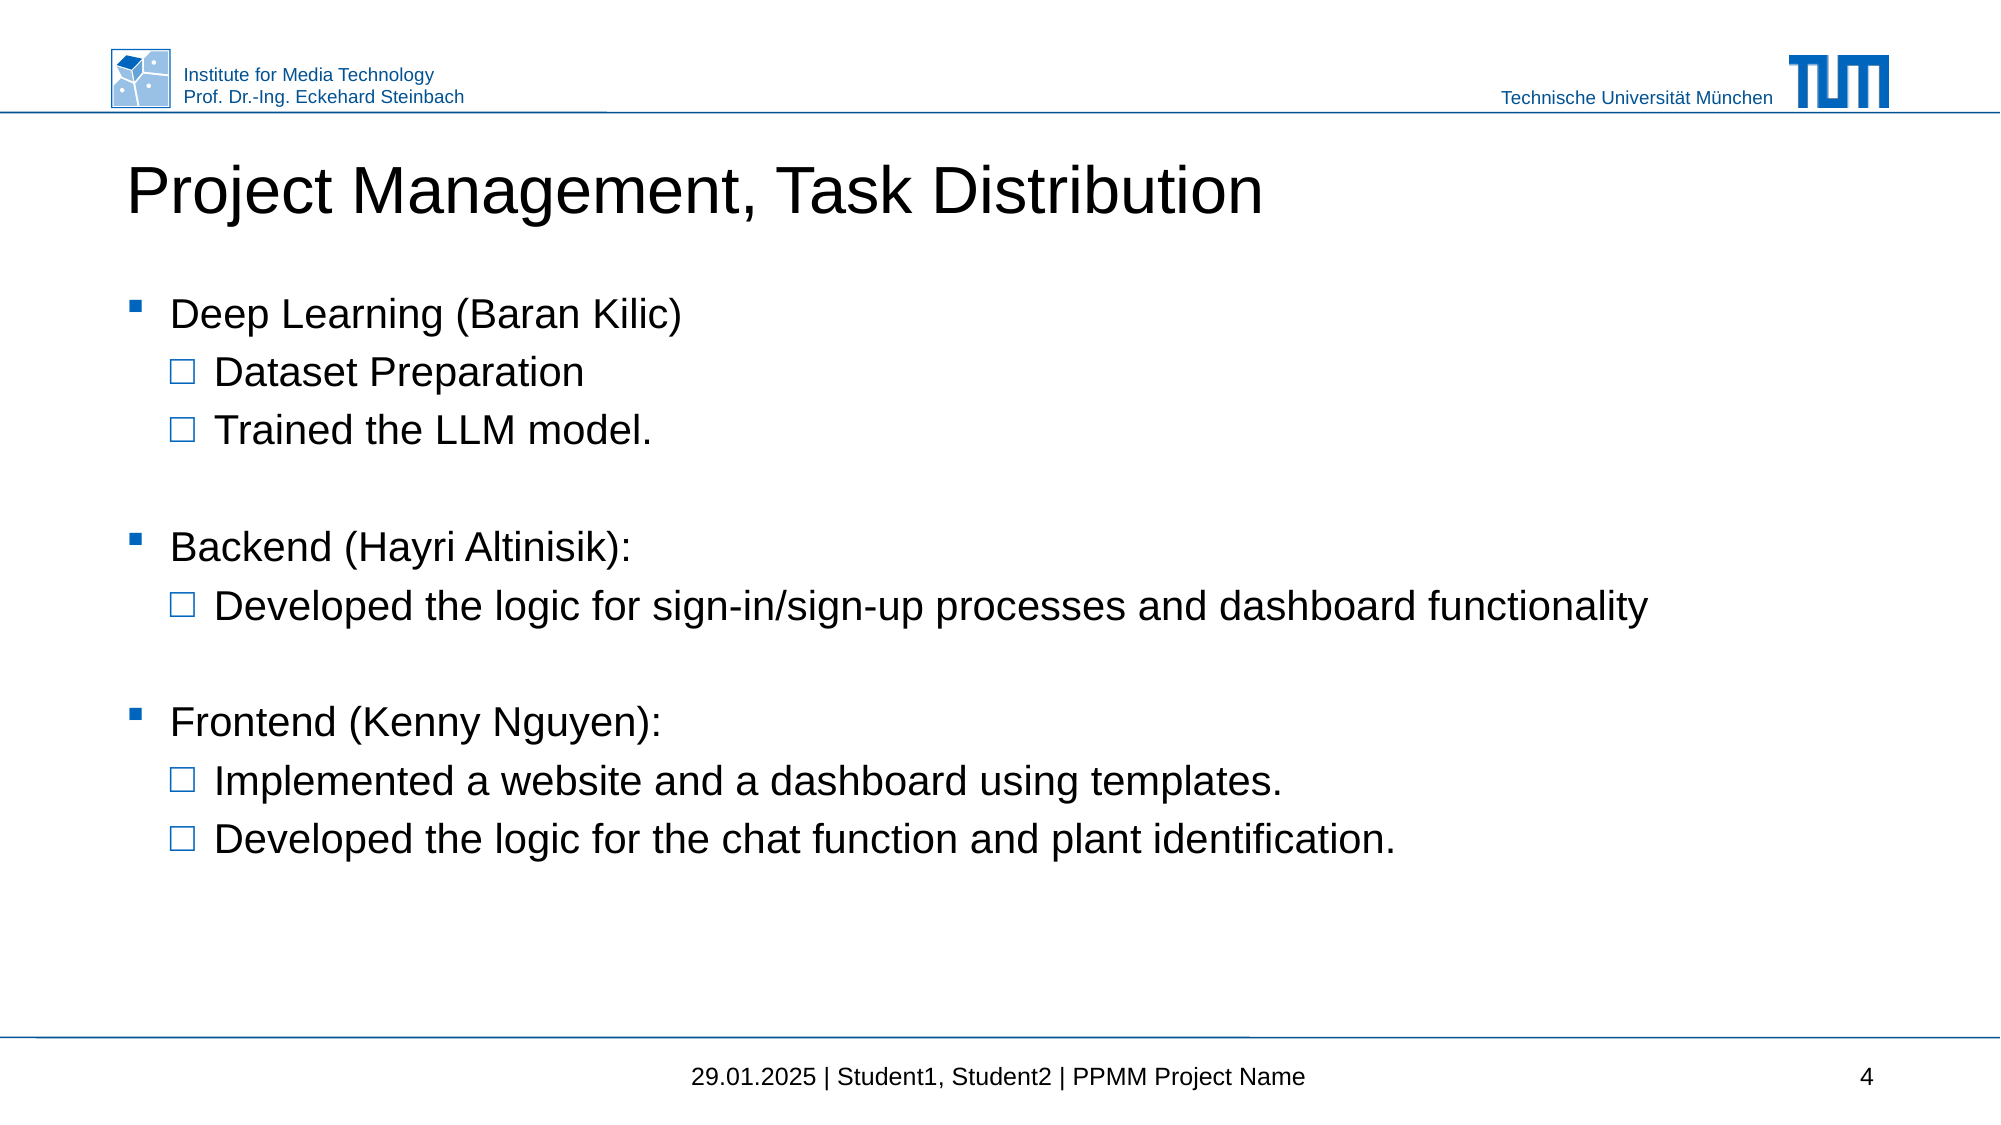

# Project Management, Task Distribution
Deep Learning (Baran Kilic)
Dataset Preparation
Trained the LLM model.

Backend (Hayri Altinisik):
Developed the logic for sign-in/sign-up processes and dashboard functionality

Frontend (Kenny Nguyen):
Implemented a website and a dashboard using templates.
Developed the logic for the chat function and plant identification.

29.01.2025 | Student1, Student2 | PPMM Project Name
4